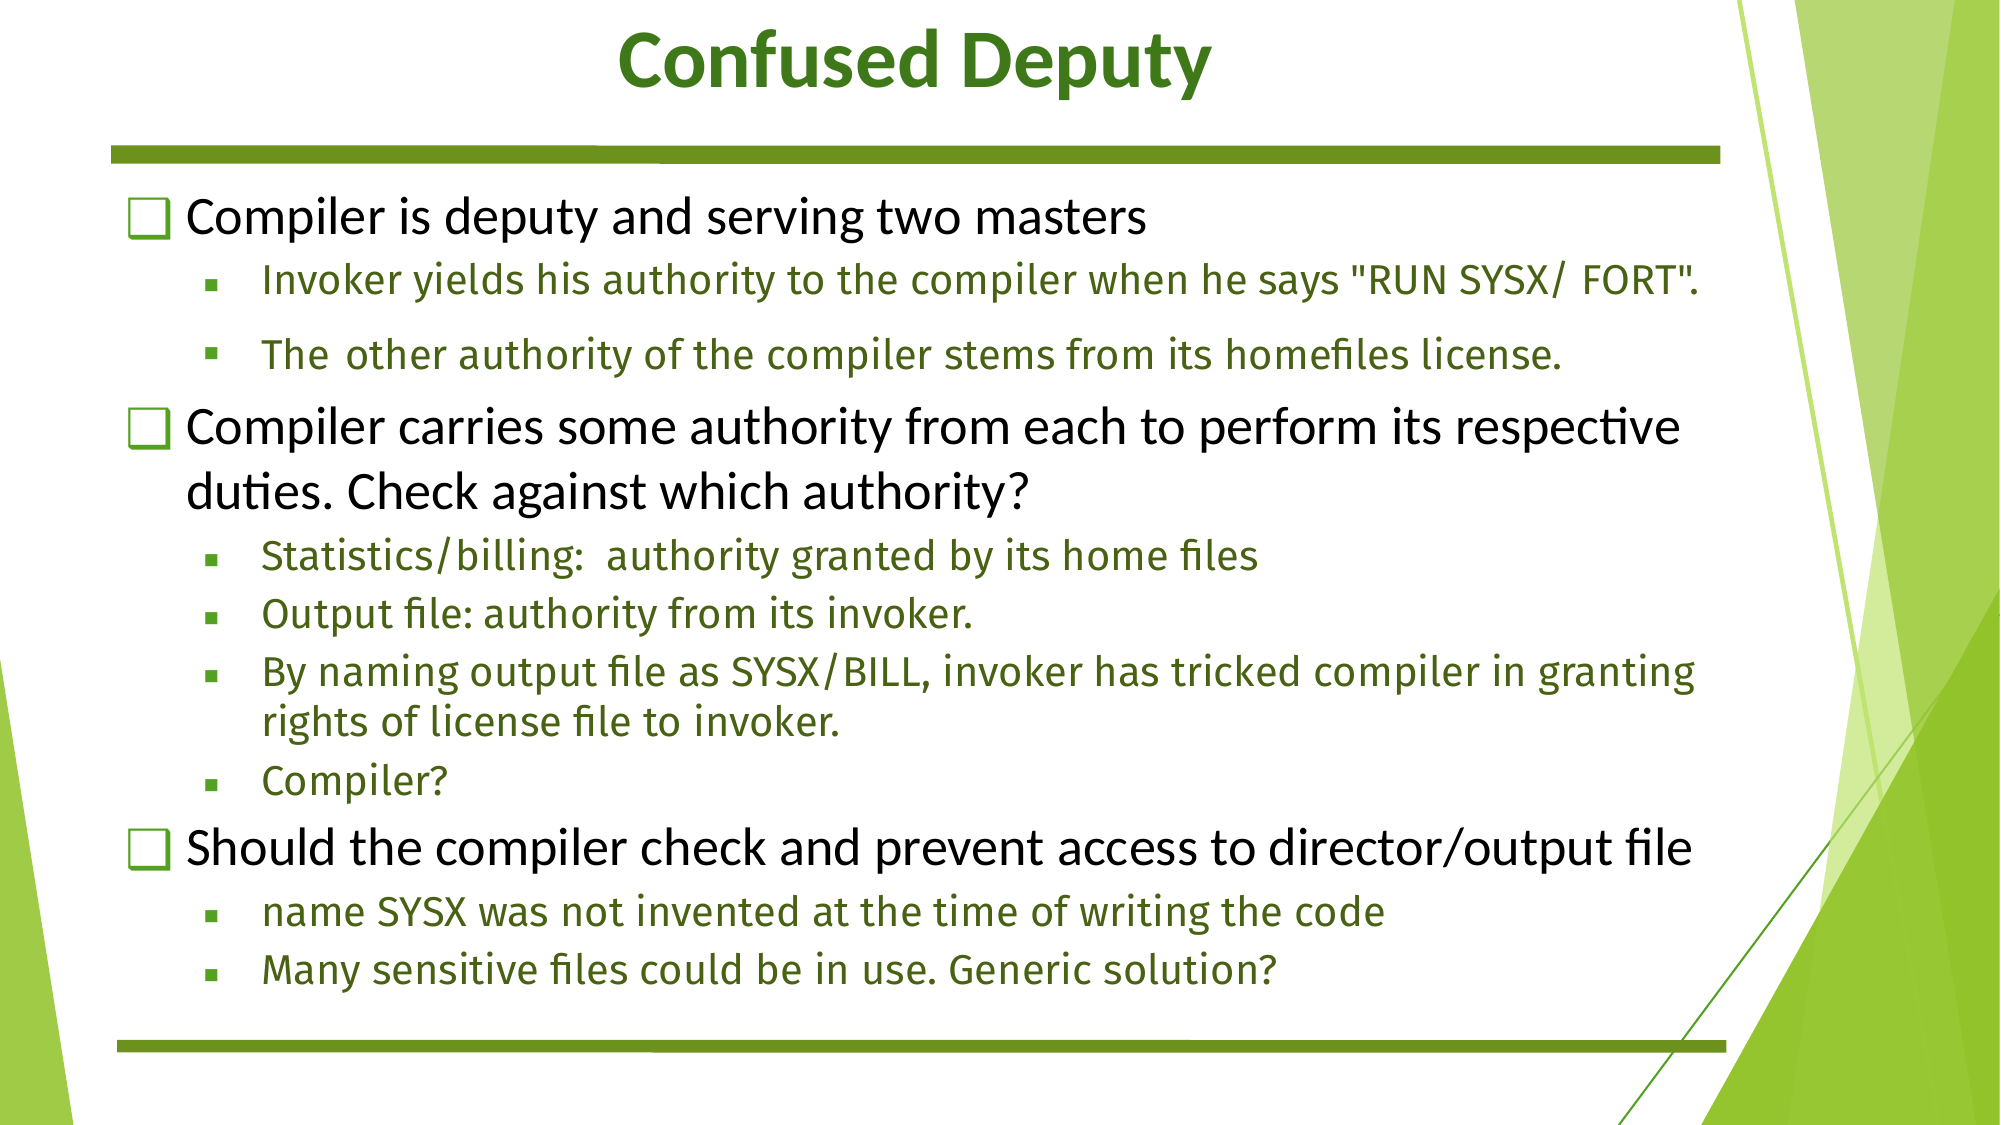

# Confused Deputy
Compiler is deputy and serving two masters
Invoker yields his authority to the compiler when he says "RUN SYSX/ FORT".
The other authority of the compiler stems from its homefiles license.
Compiler carries some authority from each to perform its respective duties. Check against which authority?
Statistics/billing:  authority granted by its home files
Output file: authority from its invoker.
By naming output file as SYSX/BILL, invoker has tricked compiler in granting rights of license file to invoker.
Compiler?
Should the compiler check and prevent access to director/output file
name SYSX was not invented at the time of writing the code
Many sensitive files could be in use. Generic solution?